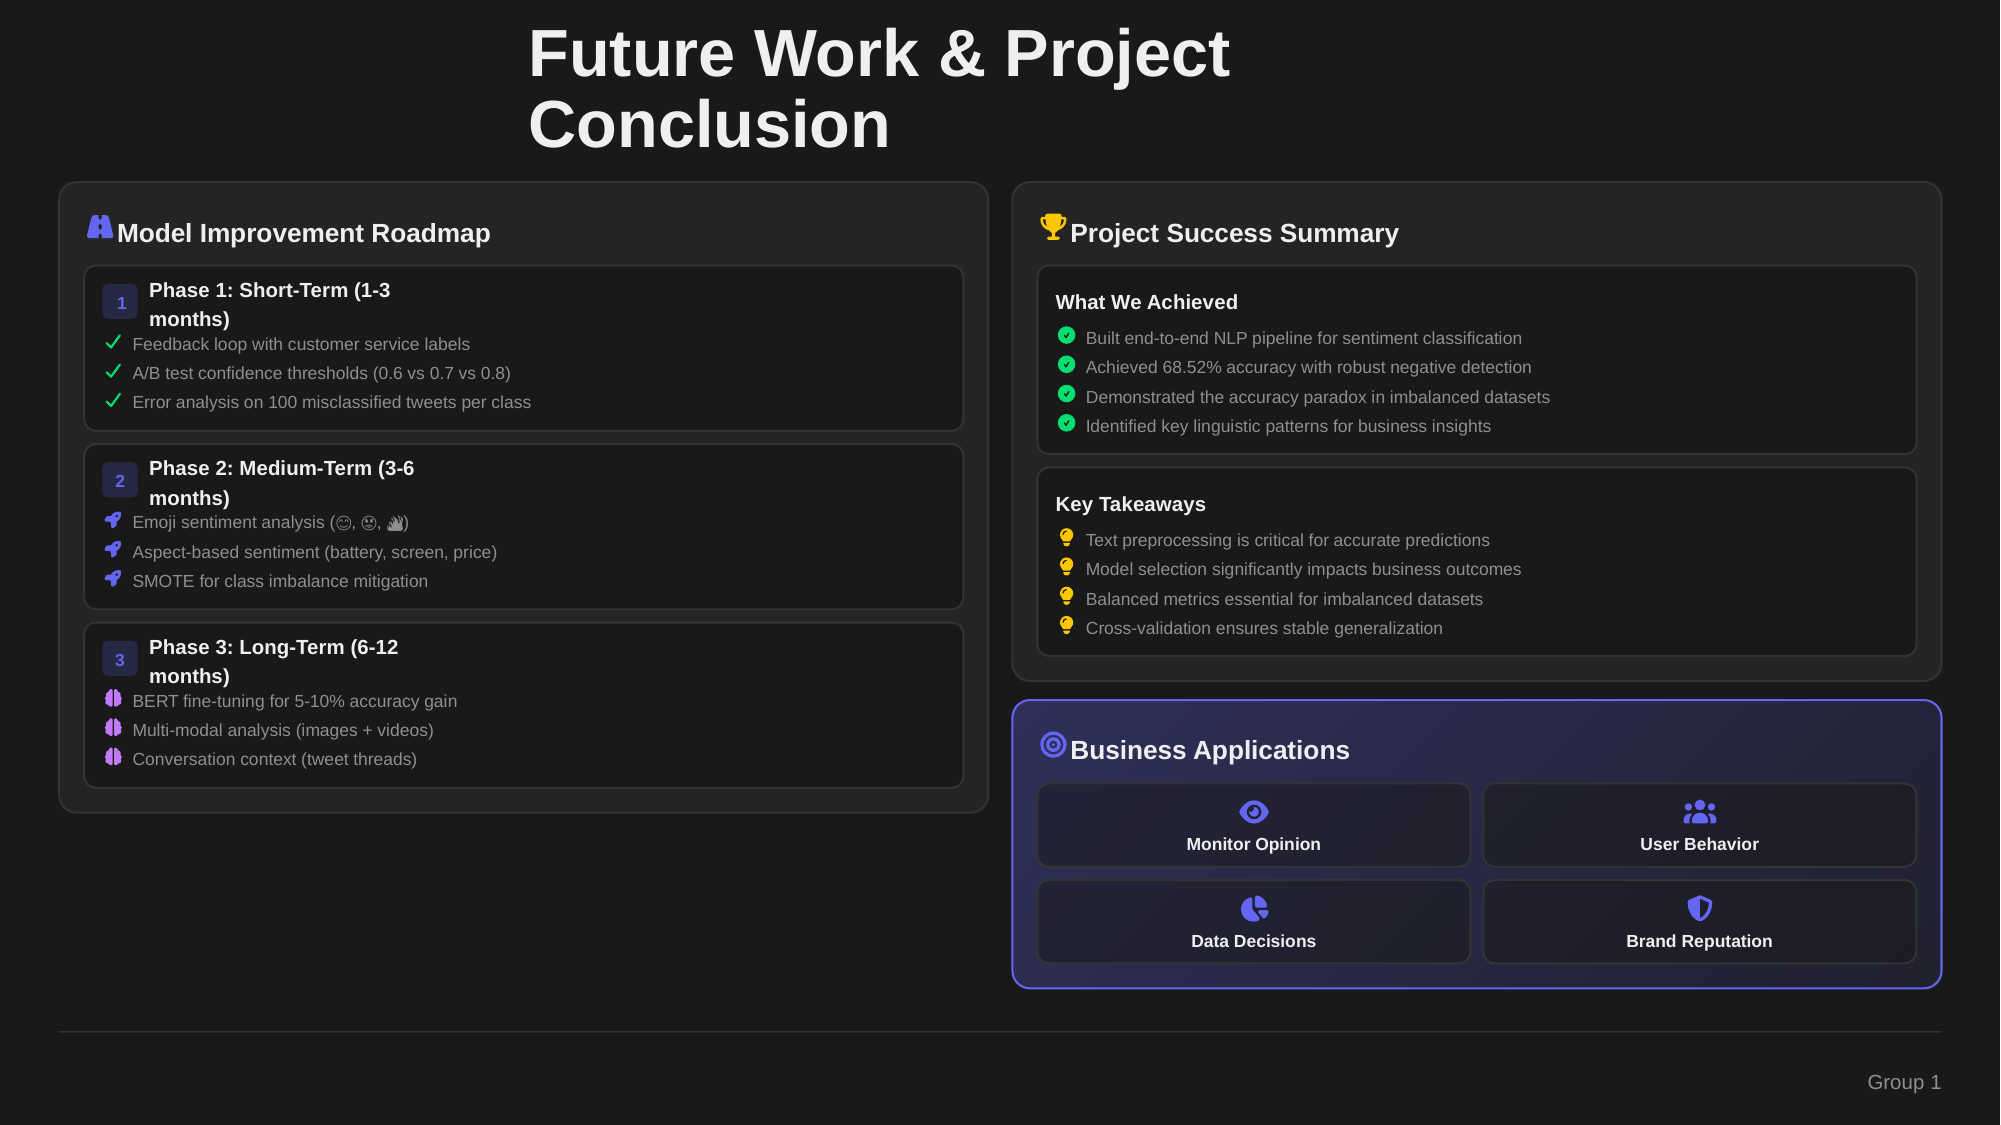

Future Work & Project Conclusion

Model Improvement Roadmap
Project Success Summary

What We Achieved
Phase 1: Short-Term (1-3 months)
1
Built end-to-end NLP pipeline for sentiment classification

Feedback loop with customer service labels

Achieved 68.52% accuracy with robust negative detection

A/B test confidence thresholds (0.6 vs 0.7 vs 0.8)

Demonstrated the accuracy paradox in imbalanced datasets

Error analysis on 100 misclassified tweets per class

Identified key linguistic patterns for business insights

Phase 2: Medium-Term (3-6 months)

2
Key Takeaways
Emoji sentiment analysis (😊, 😡, 🔥)

Text preprocessing is critical for accurate predictions

Aspect-based sentiment (battery, screen, price)

Model selection significantly impacts business outcomes

SMOTE for class imbalance mitigation

Balanced metrics essential for imbalanced datasets

Cross-validation ensures stable generalization

Phase 3: Long-Term (6-12 months)
3
BERT fine-tuning for 5-10% accuracy gain

Multi-modal analysis (images + videos)

Business Applications

Conversation context (tweet threads)

Monitor Opinion
User Behavior

Data Decisions
Brand Reputation

Group 1